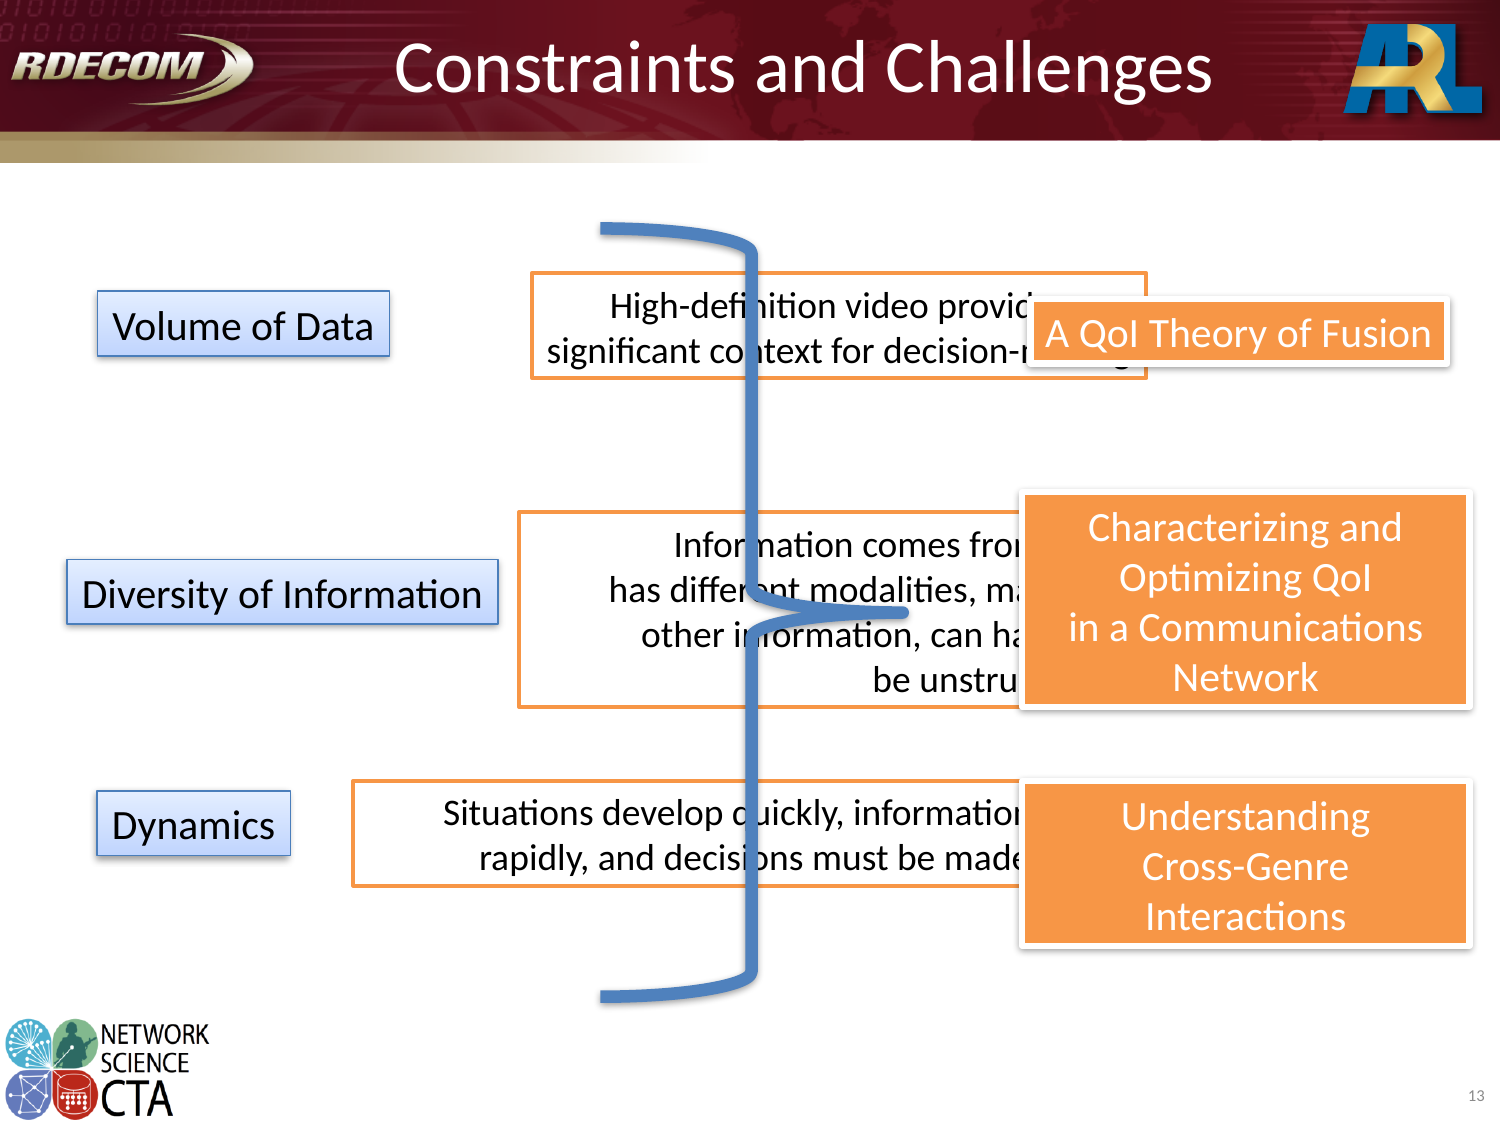

# Constraints and Challenges

High-definition video provides
significant context for decision-making
Volume of Data
A QoI Theory of Fusion
Characterizing and Optimizing QoI
in a Communications Network
Information comes from different sources,
has different modalities, may support or contradict
 other information, can have intrinsic error, may
be unstructured
Diversity of Information
Situations develop quickly, information changes
rapidly, and decisions must be made swiftly
Understanding
Cross-Genre Interactions
Dynamics
13